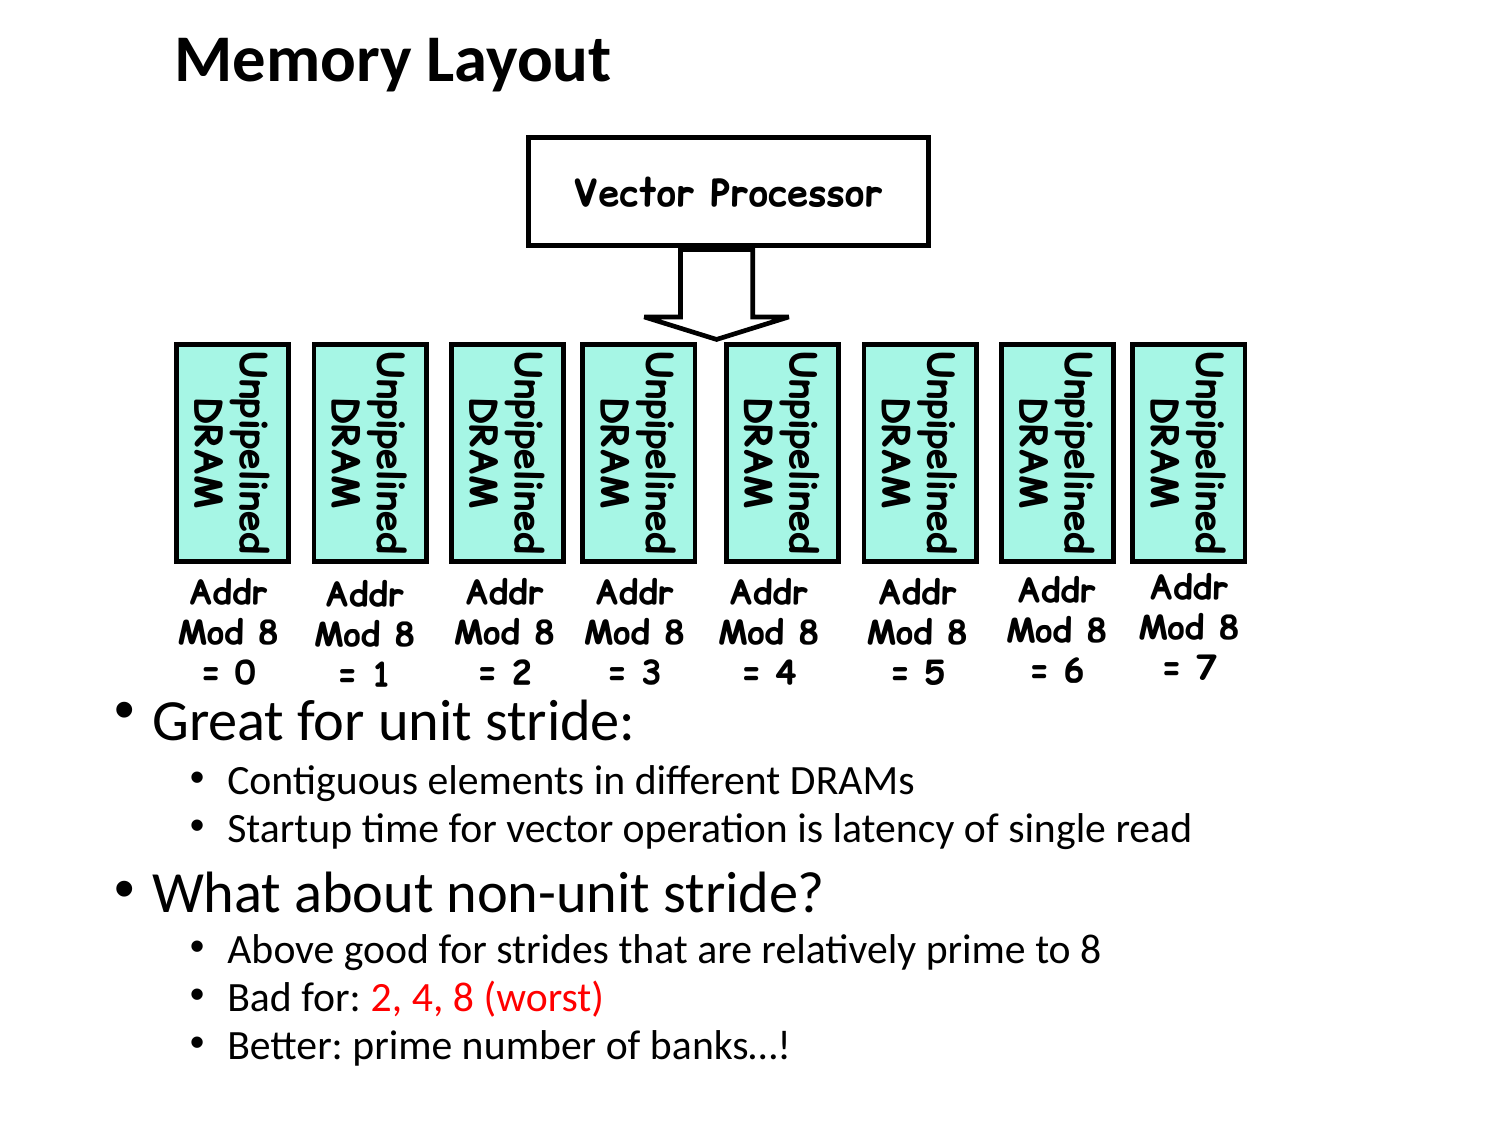

# Memory Layout
Vector Processor

Unpipelined
DRAM
Unpipelined
DRAM
Unpipelined
DRAM
Unpipelined
DRAM
Unpipelined
DRAM
Unpipelined
DRAM
Unpipelined
DRAM
Unpipelined
DRAM
Addr
Mod 8
= 7
Addr
Mod 8
= 6
Addr
Mod 8
= 0
Addr
Mod 8
= 2
Addr
Mod 8
= 3
Addr
Mod 8
= 4
Addr
Mod 8
= 5
Addr
Mod 8
= 1
Great for unit stride:
Contiguous elements in different DRAMs
Startup time for vector operation is latency of single read
What about non-unit stride?
Above good for strides that are relatively prime to 8
Bad for: 2, 4, 8 (worst)
Better: prime number of banks…!